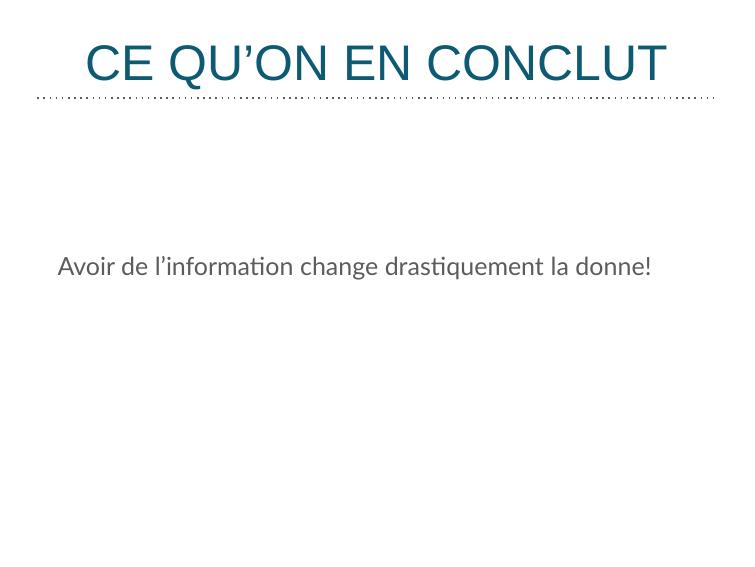

# CE QU’ON EN CONCLUT
Avoir de l’information change drastiquement la donne!